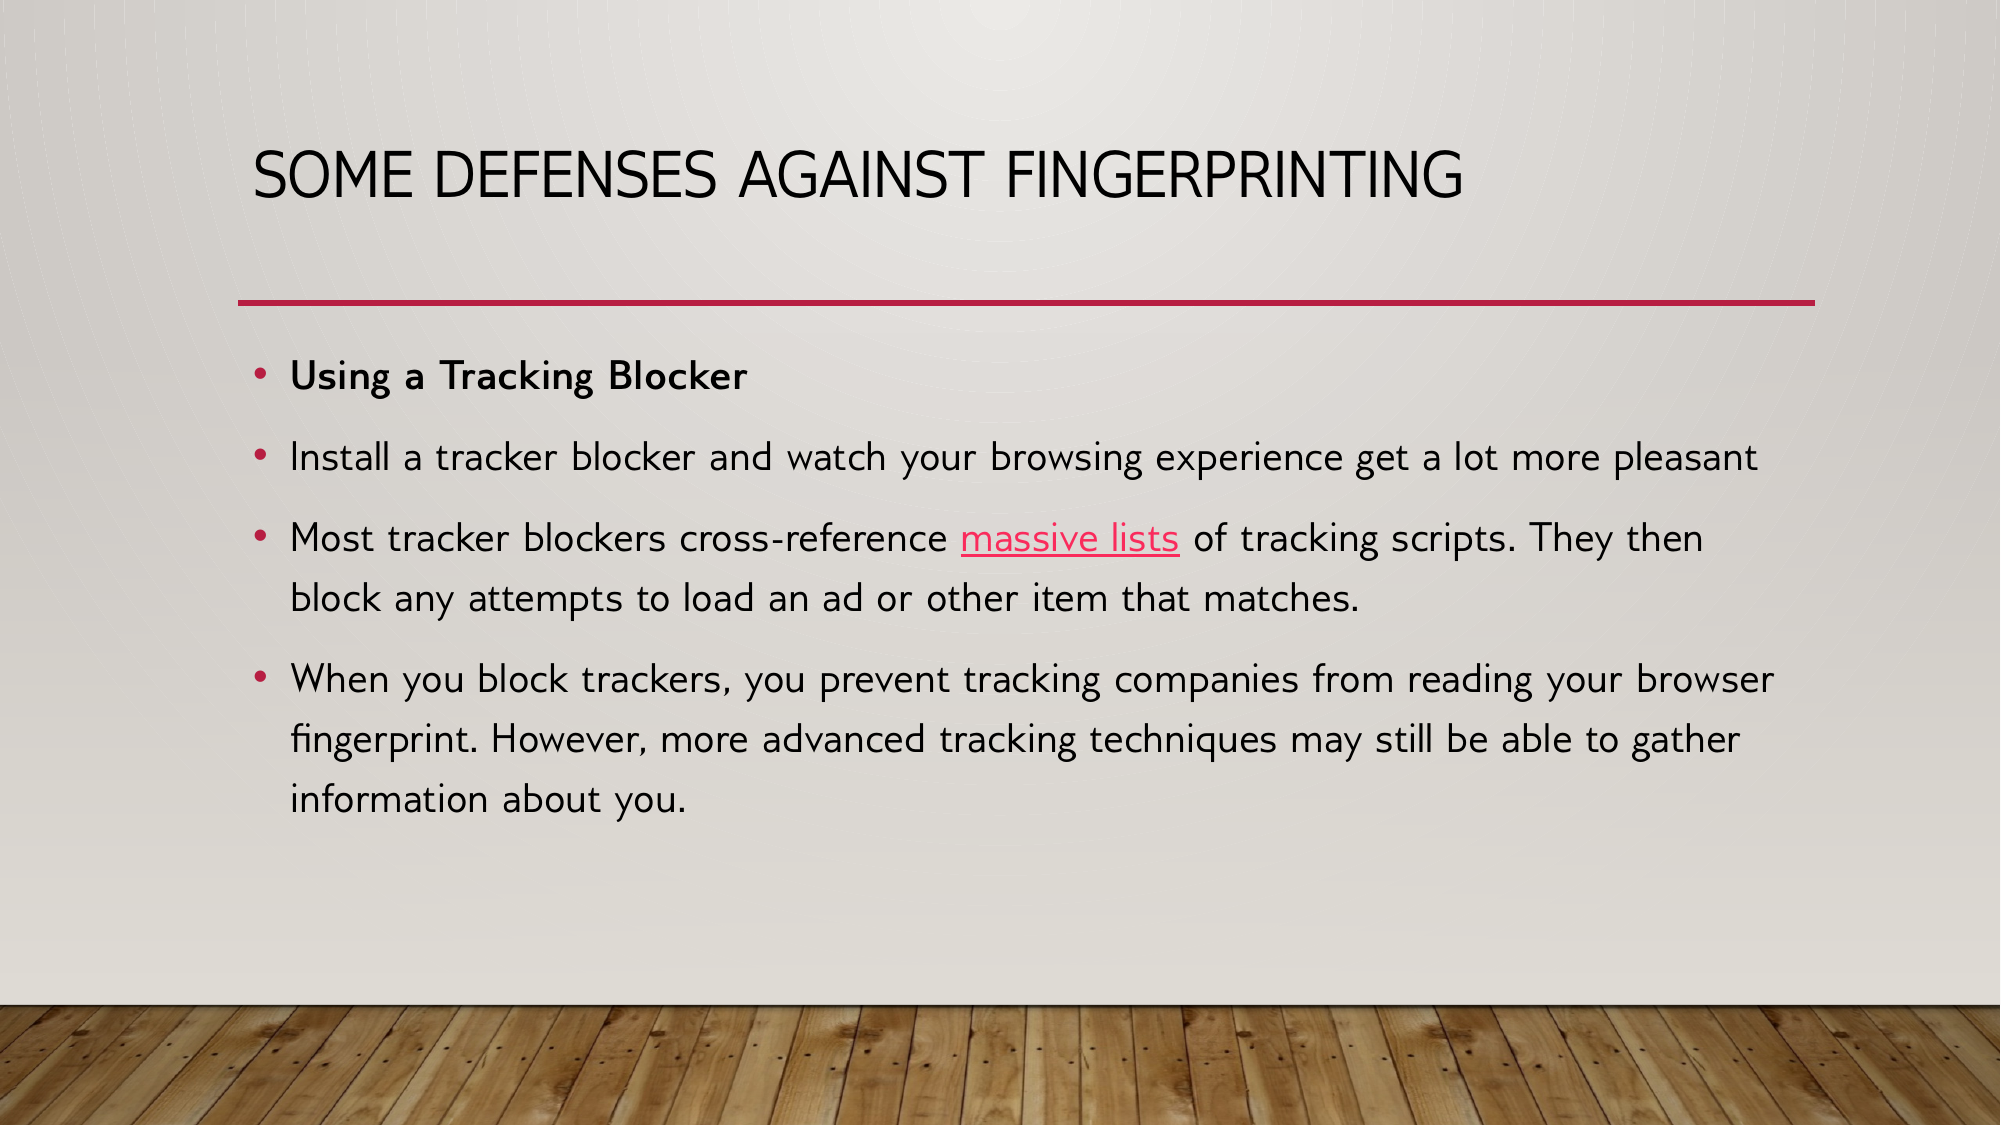

# Some defenses against fingerprinting
Using a Tracking Blocker
Install a tracker blocker and watch your browsing experience get a lot more pleasant
Most tracker blockers cross-reference massive lists of tracking scripts. They then block any attempts to load an ad or other item that matches.
When you block trackers, you prevent tracking companies from reading your browser fingerprint. However, more advanced tracking techniques may still be able to gather information about you.